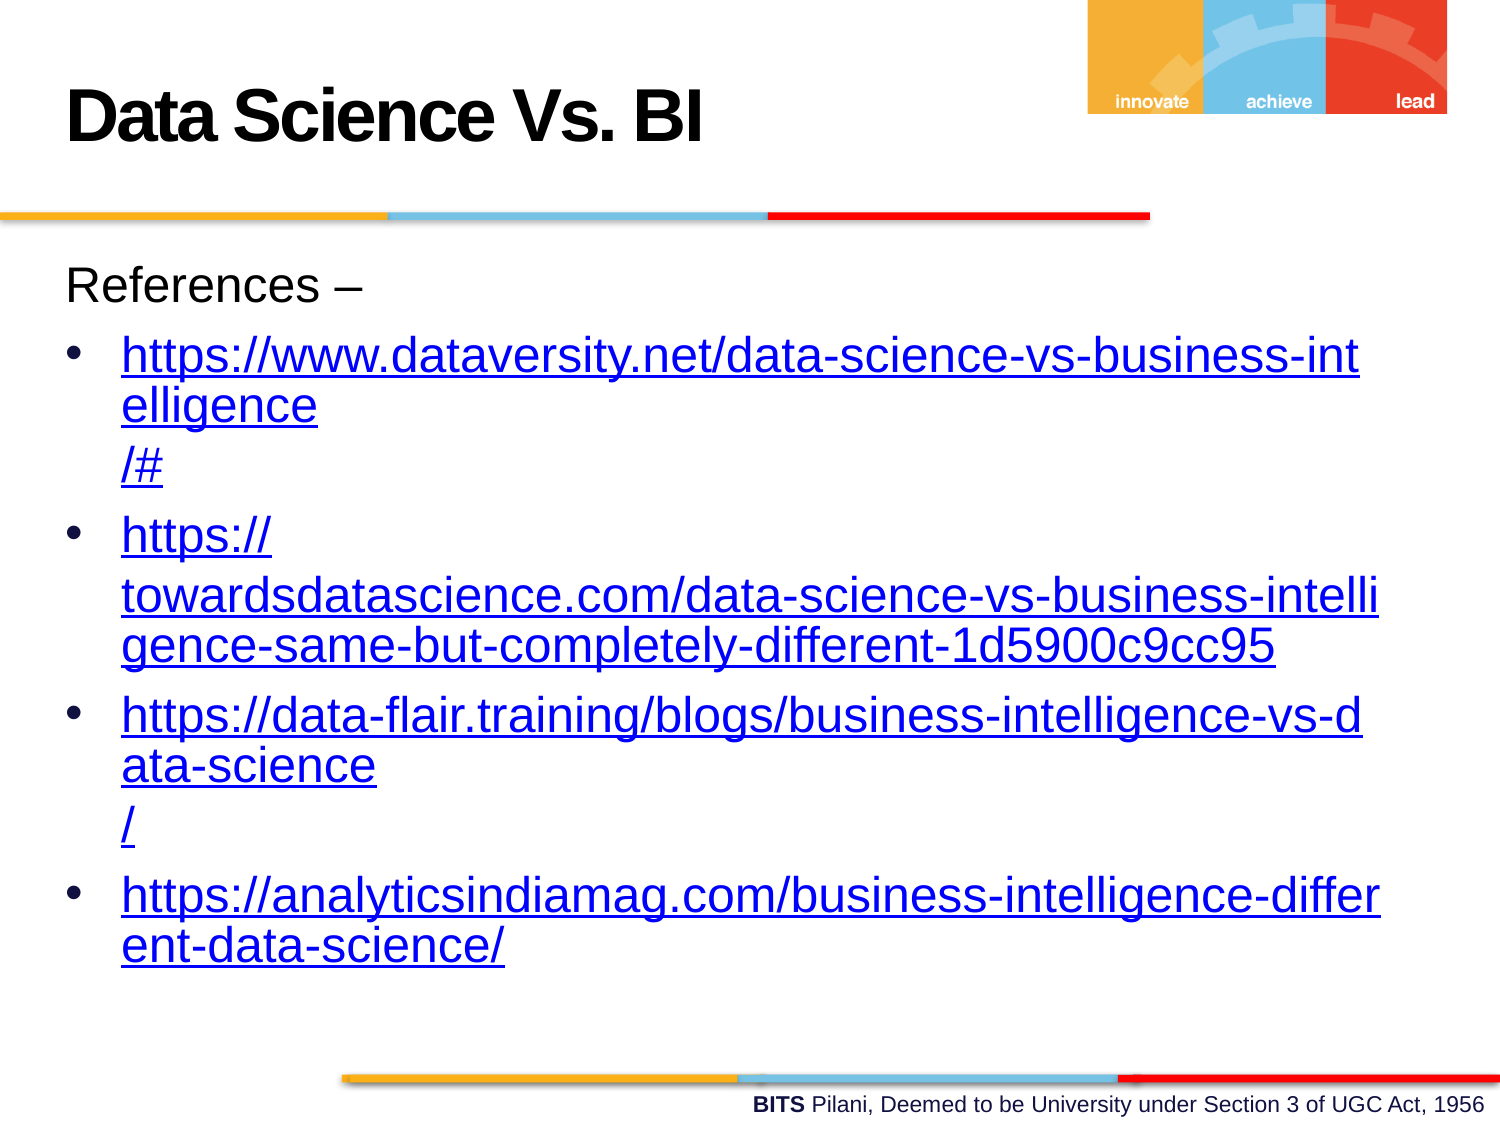

Data Science Vs. BI
References –
https://www.dataversity.net/data-science-vs-business-intelligence/#
https://towardsdatascience.com/data-science-vs-business-intelligence-same-but-completely-different-1d5900c9cc95
https://data-flair.training/blogs/business-intelligence-vs-data-science/
https://analyticsindiamag.com/business-intelligence-different-data-science/